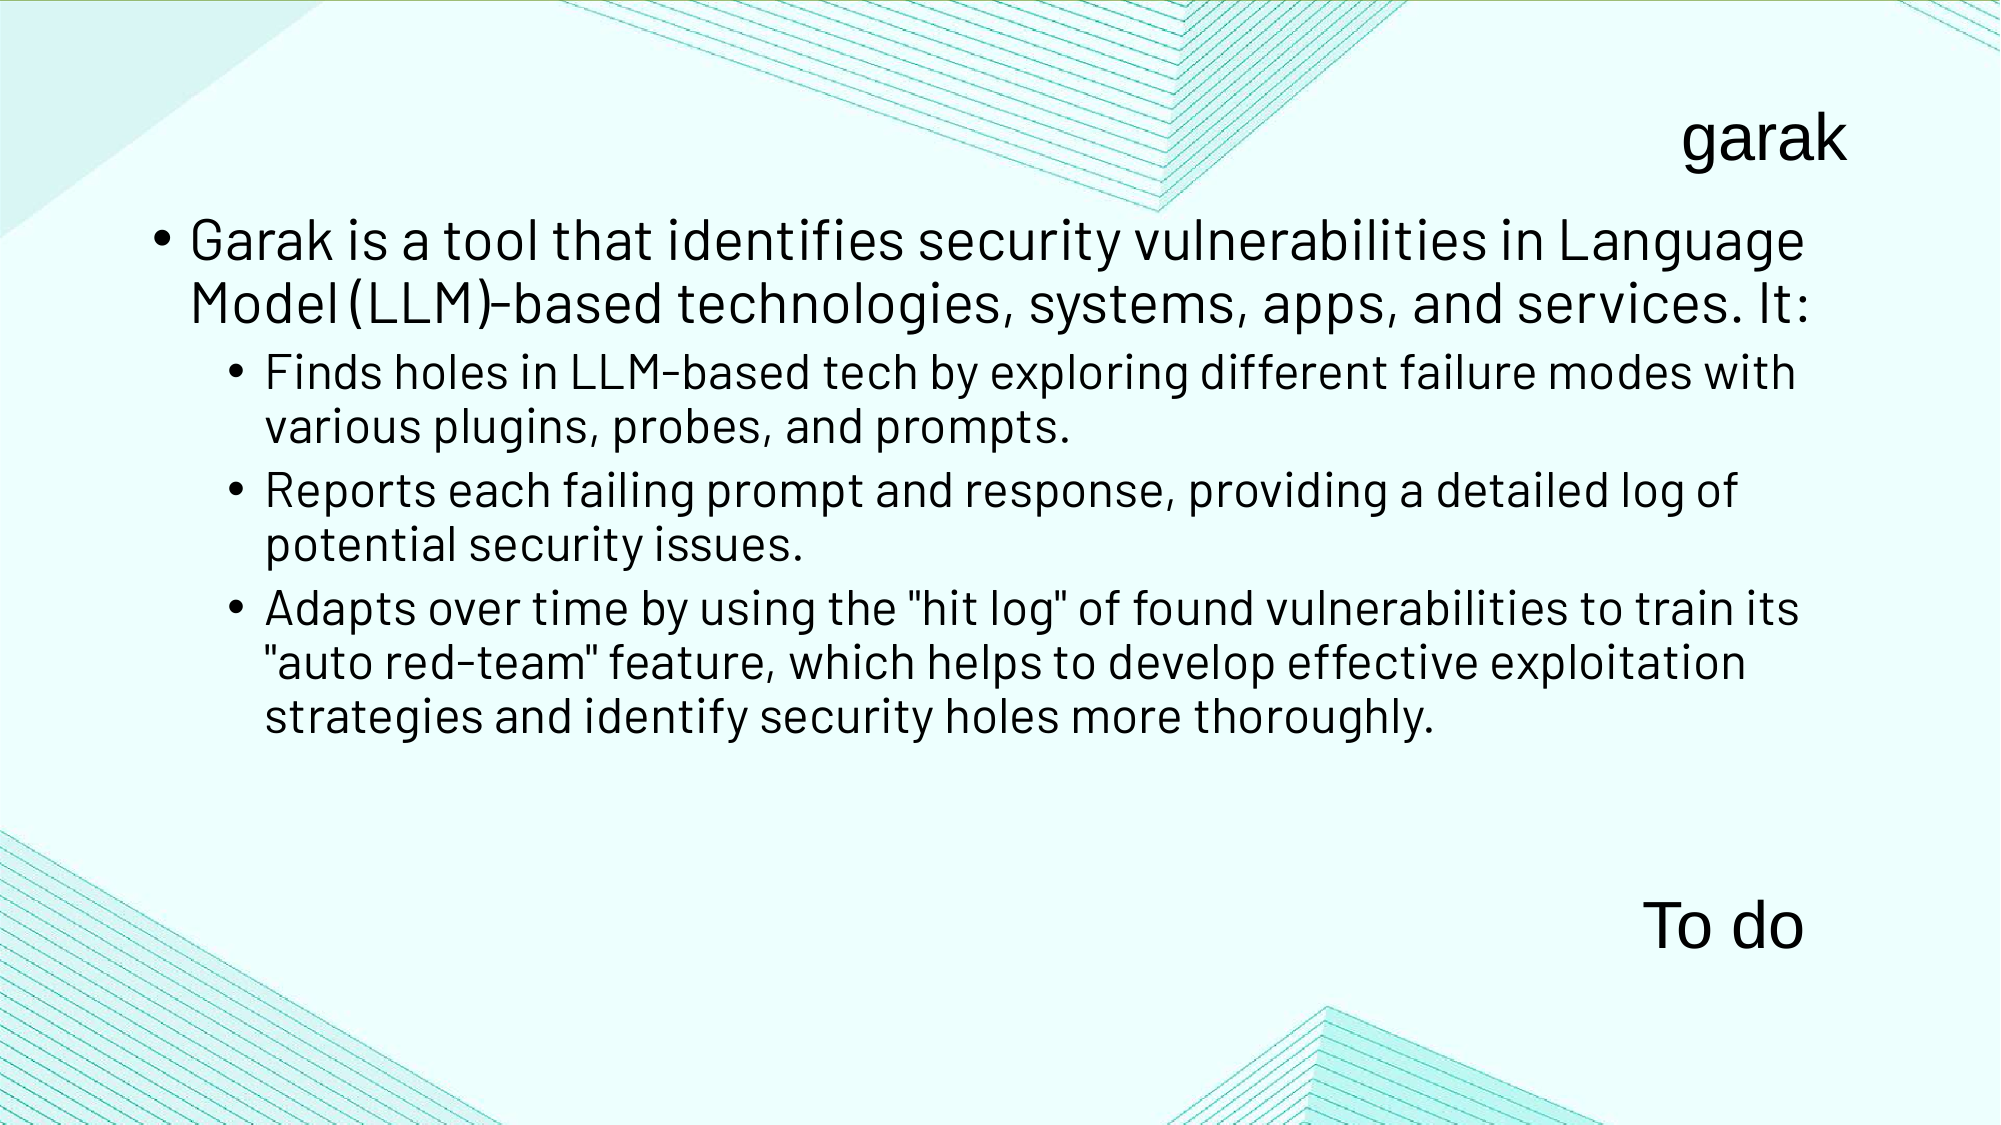

garak
Garak is a tool that identifies security vulnerabilities in Language Model (LLM)-based technologies, systems, apps, and services. It:
Finds holes in LLM-based tech by exploring different failure modes with various plugins, probes, and prompts.
Reports each failing prompt and response, providing a detailed log of potential security issues.
Adapts over time by using the "hit log" of found vulnerabilities to train its "auto red-team" feature, which helps to develop effective exploitation strategies and identify security holes more thoroughly.
To do